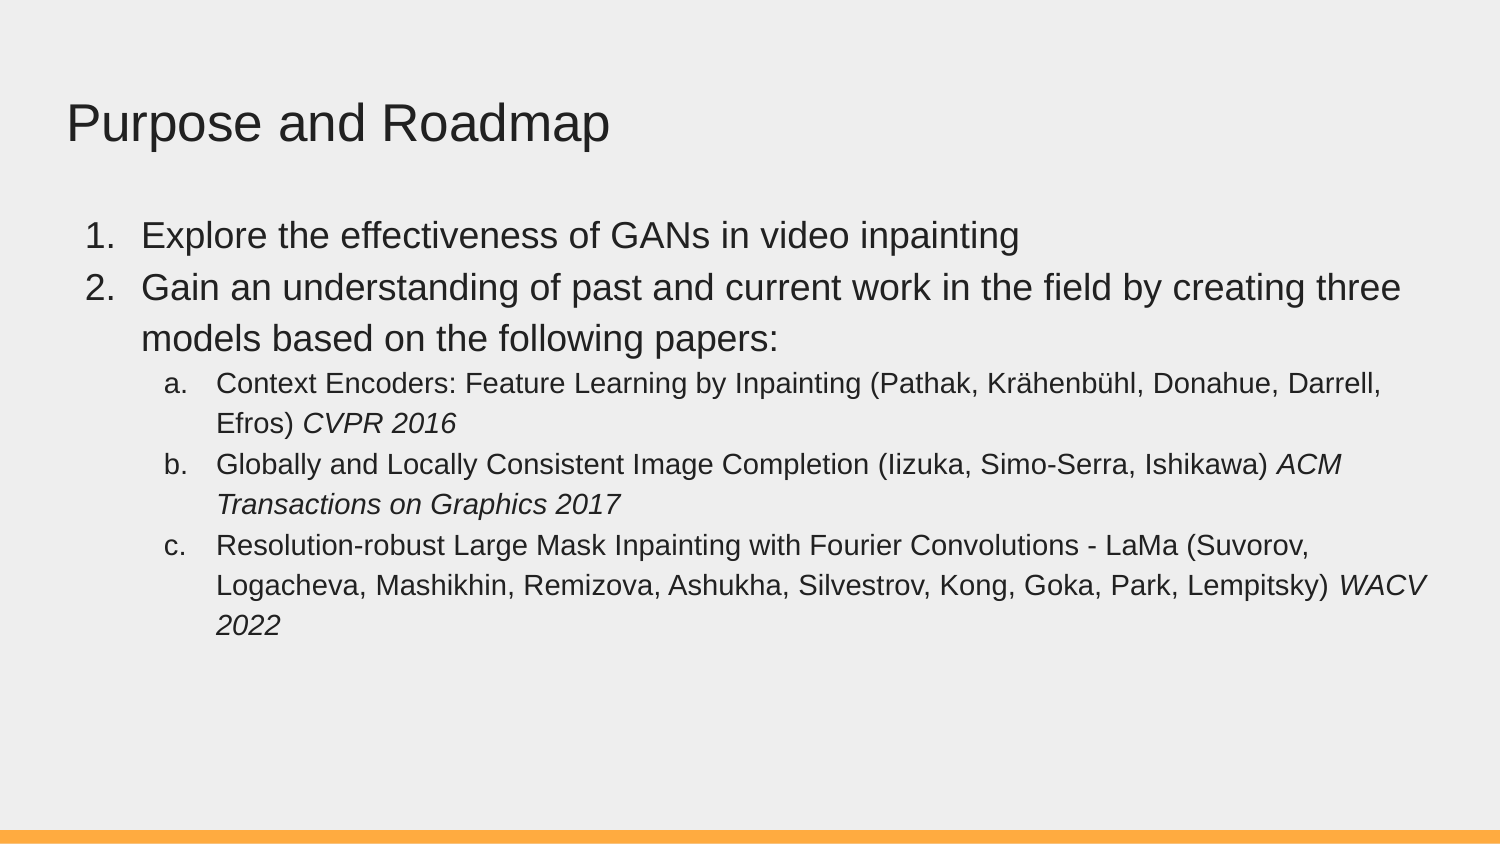

# Purpose and Roadmap
Explore the effectiveness of GANs in video inpainting
Gain an understanding of past and current work in the field by creating three models based on the following papers:
Context Encoders: Feature Learning by Inpainting (Pathak, Krähenbühl, Donahue, Darrell, Efros) CVPR 2016
Globally and Locally Consistent Image Completion (Iizuka, Simo-Serra, Ishikawa) ACM Transactions on Graphics 2017
Resolution-robust Large Mask Inpainting with Fourier Convolutions - LaMa (Suvorov, Logacheva, Mashikhin, Remizova, Ashukha, Silvestrov, Kong, Goka, Park, Lempitsky) WACV 2022